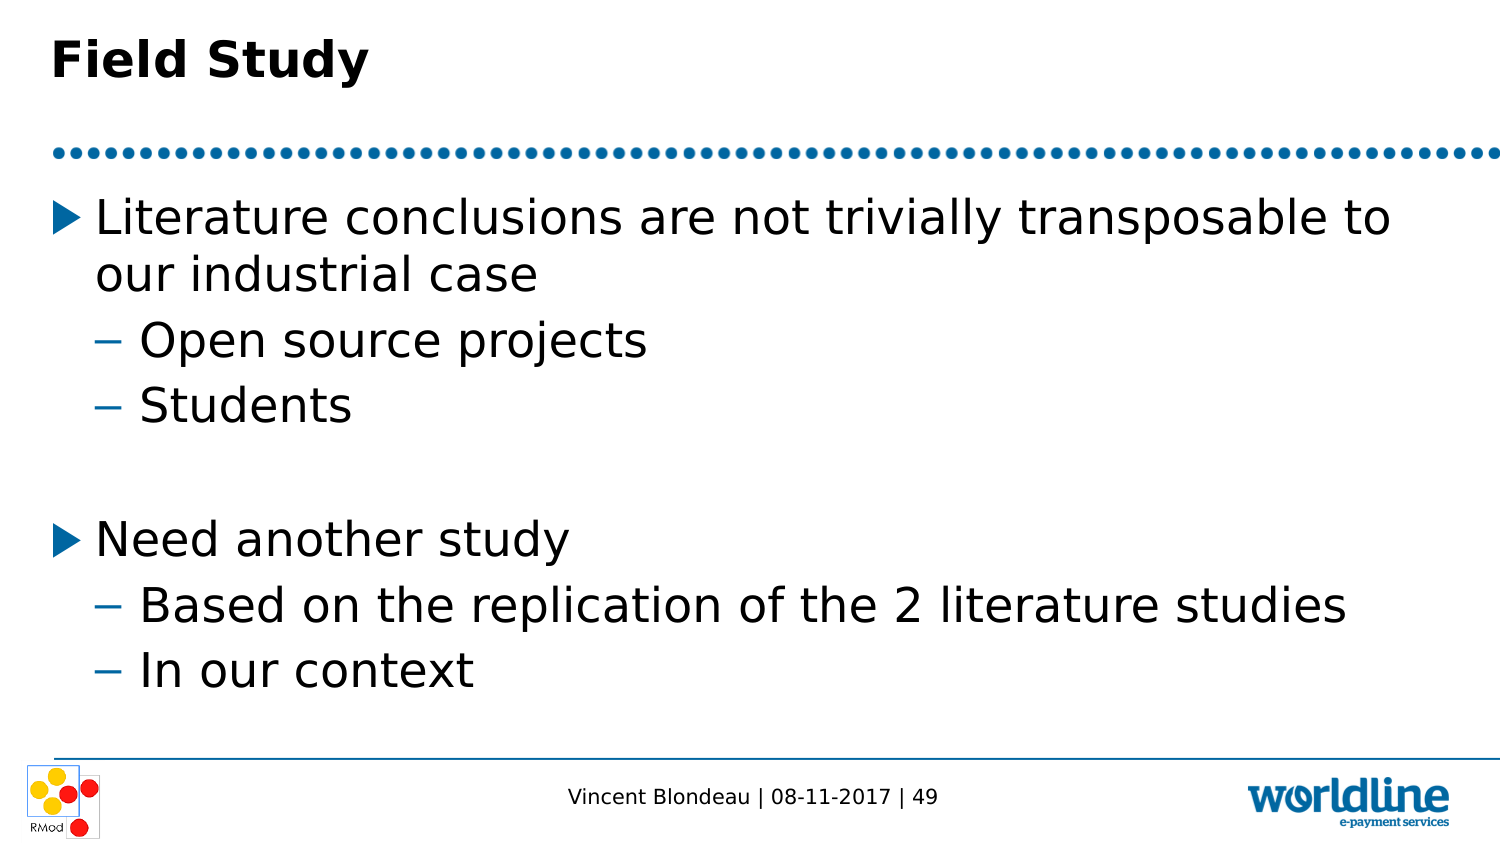

# Field Study
Literature conclusions are not trivially transposable to our industrial case
Open source projects
Students

Need another study
Based on the replication of the 2 literature studies
In our context